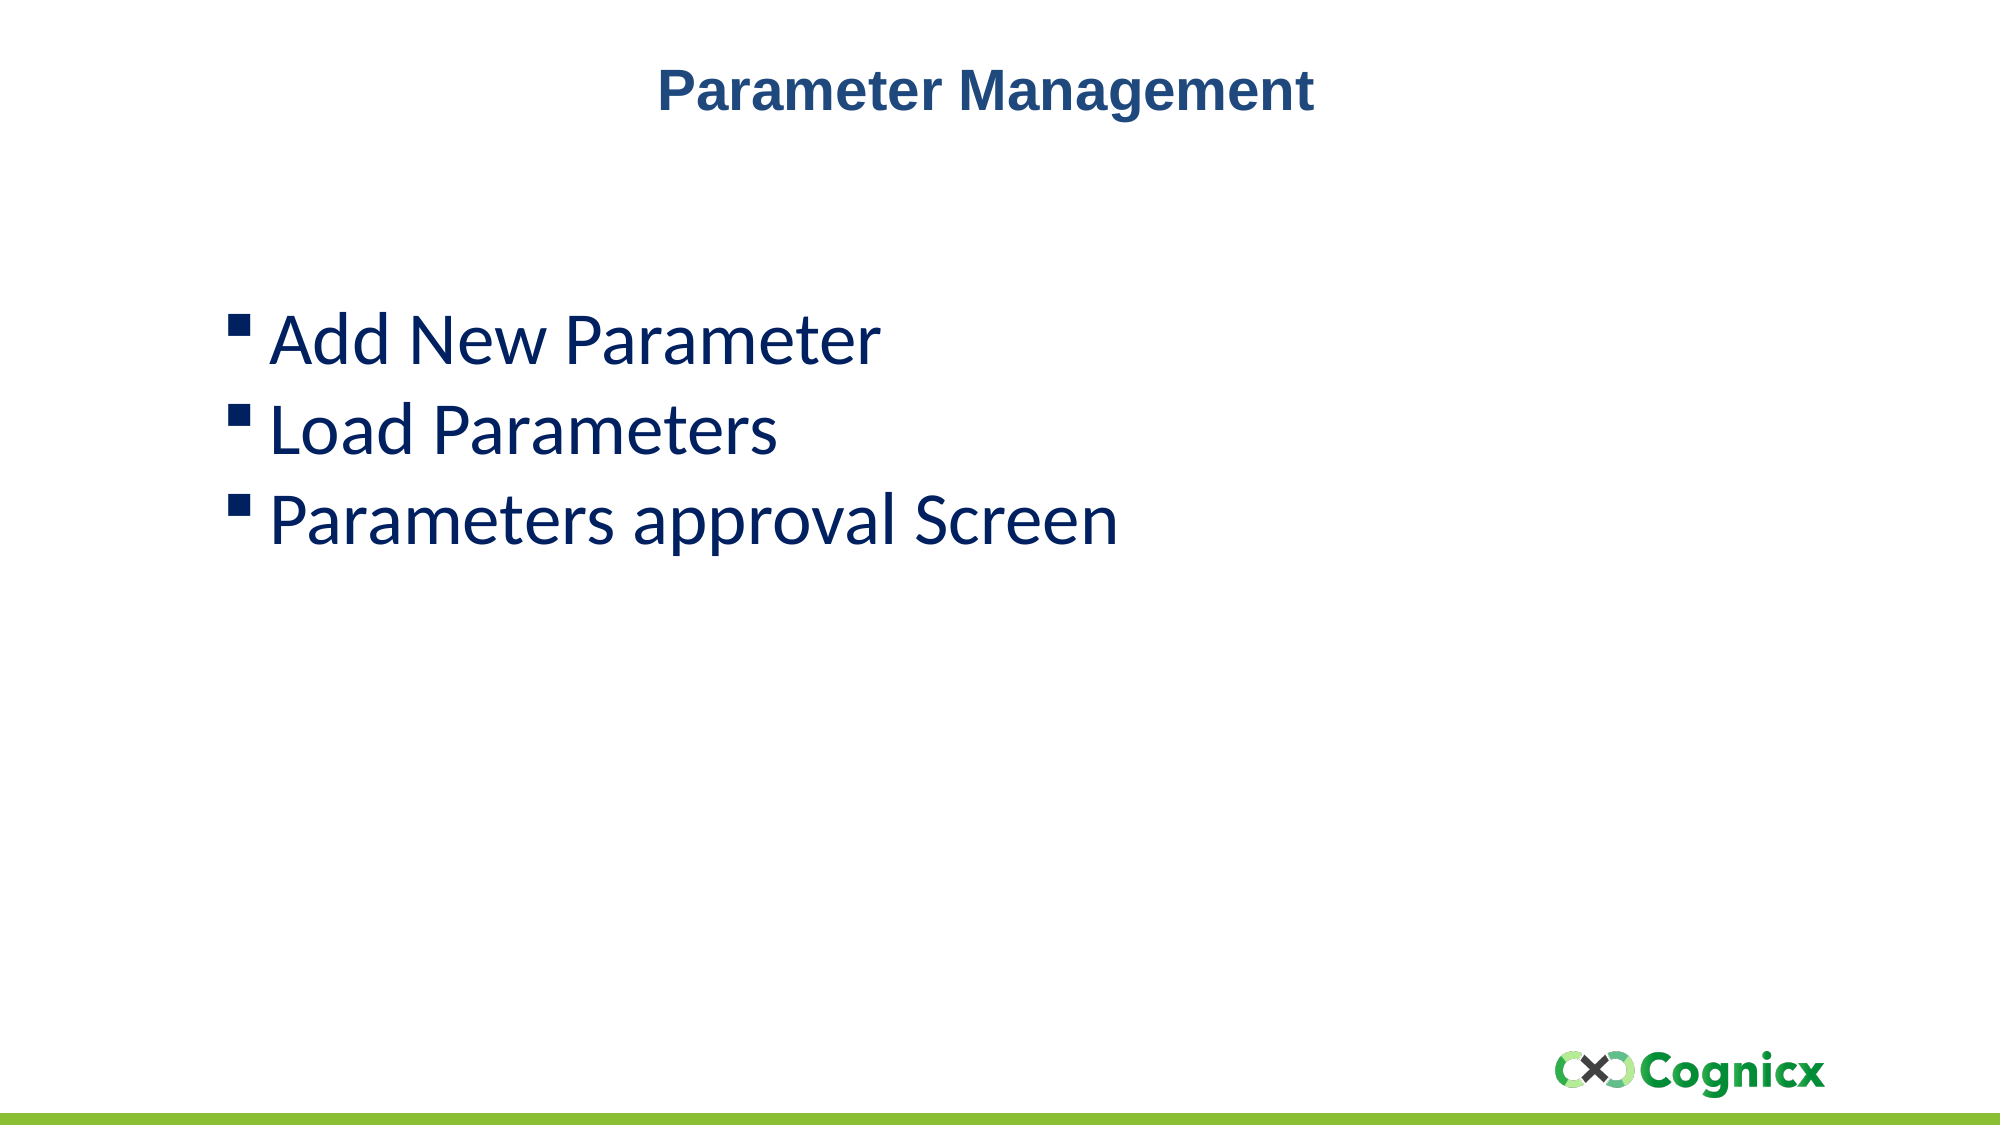

Parameter Management
Add New Parameter
Load Parameters
Parameters approval Screen